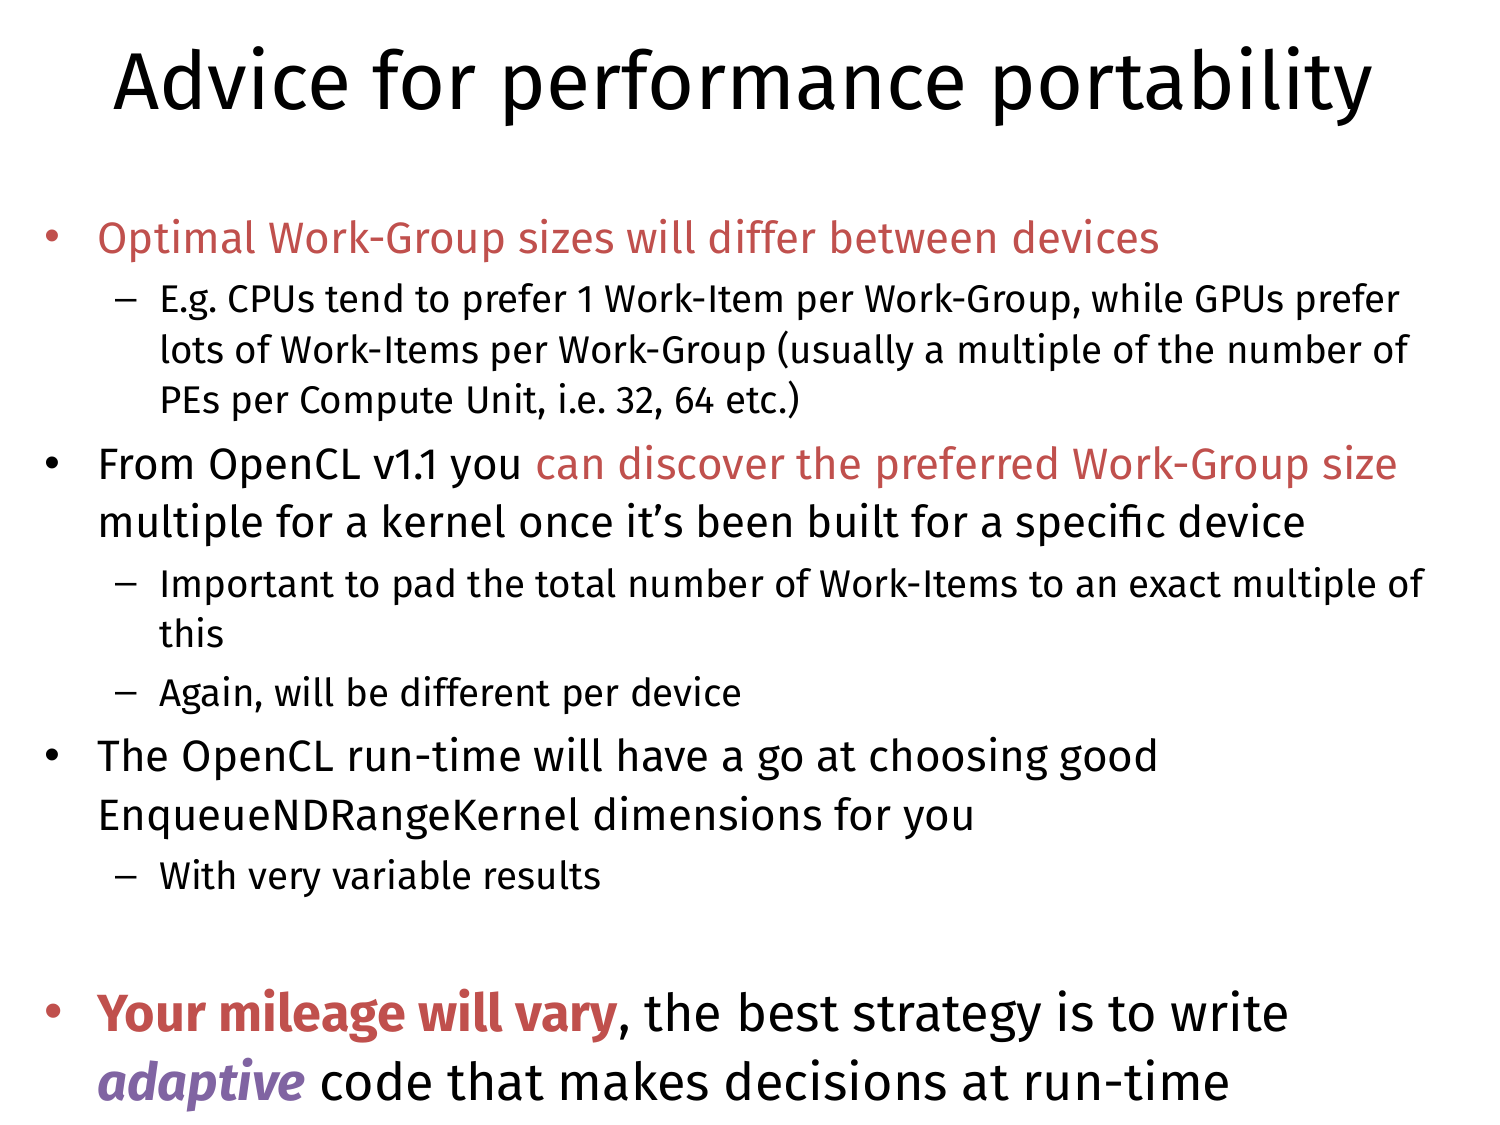

# Advice for performance portability
Optimal Work-Group sizes will differ between devices
E.g. CPUs tend to prefer 1 Work-Item per Work-Group, while GPUs prefer lots of Work-Items per Work-Group (usually a multiple of the number of PEs per Compute Unit, i.e. 32, 64 etc.)
From OpenCL v1.1 you can discover the preferred Work-Group size multiple for a kernel once it’s been built for a specific device
Important to pad the total number of Work-Items to an exact multiple of this
Again, will be different per device
The OpenCL run-time will have a go at choosing good EnqueueNDRangeKernel dimensions for you
With very variable results

Your mileage will vary, the best strategy is to write adaptive code that makes decisions at run-time